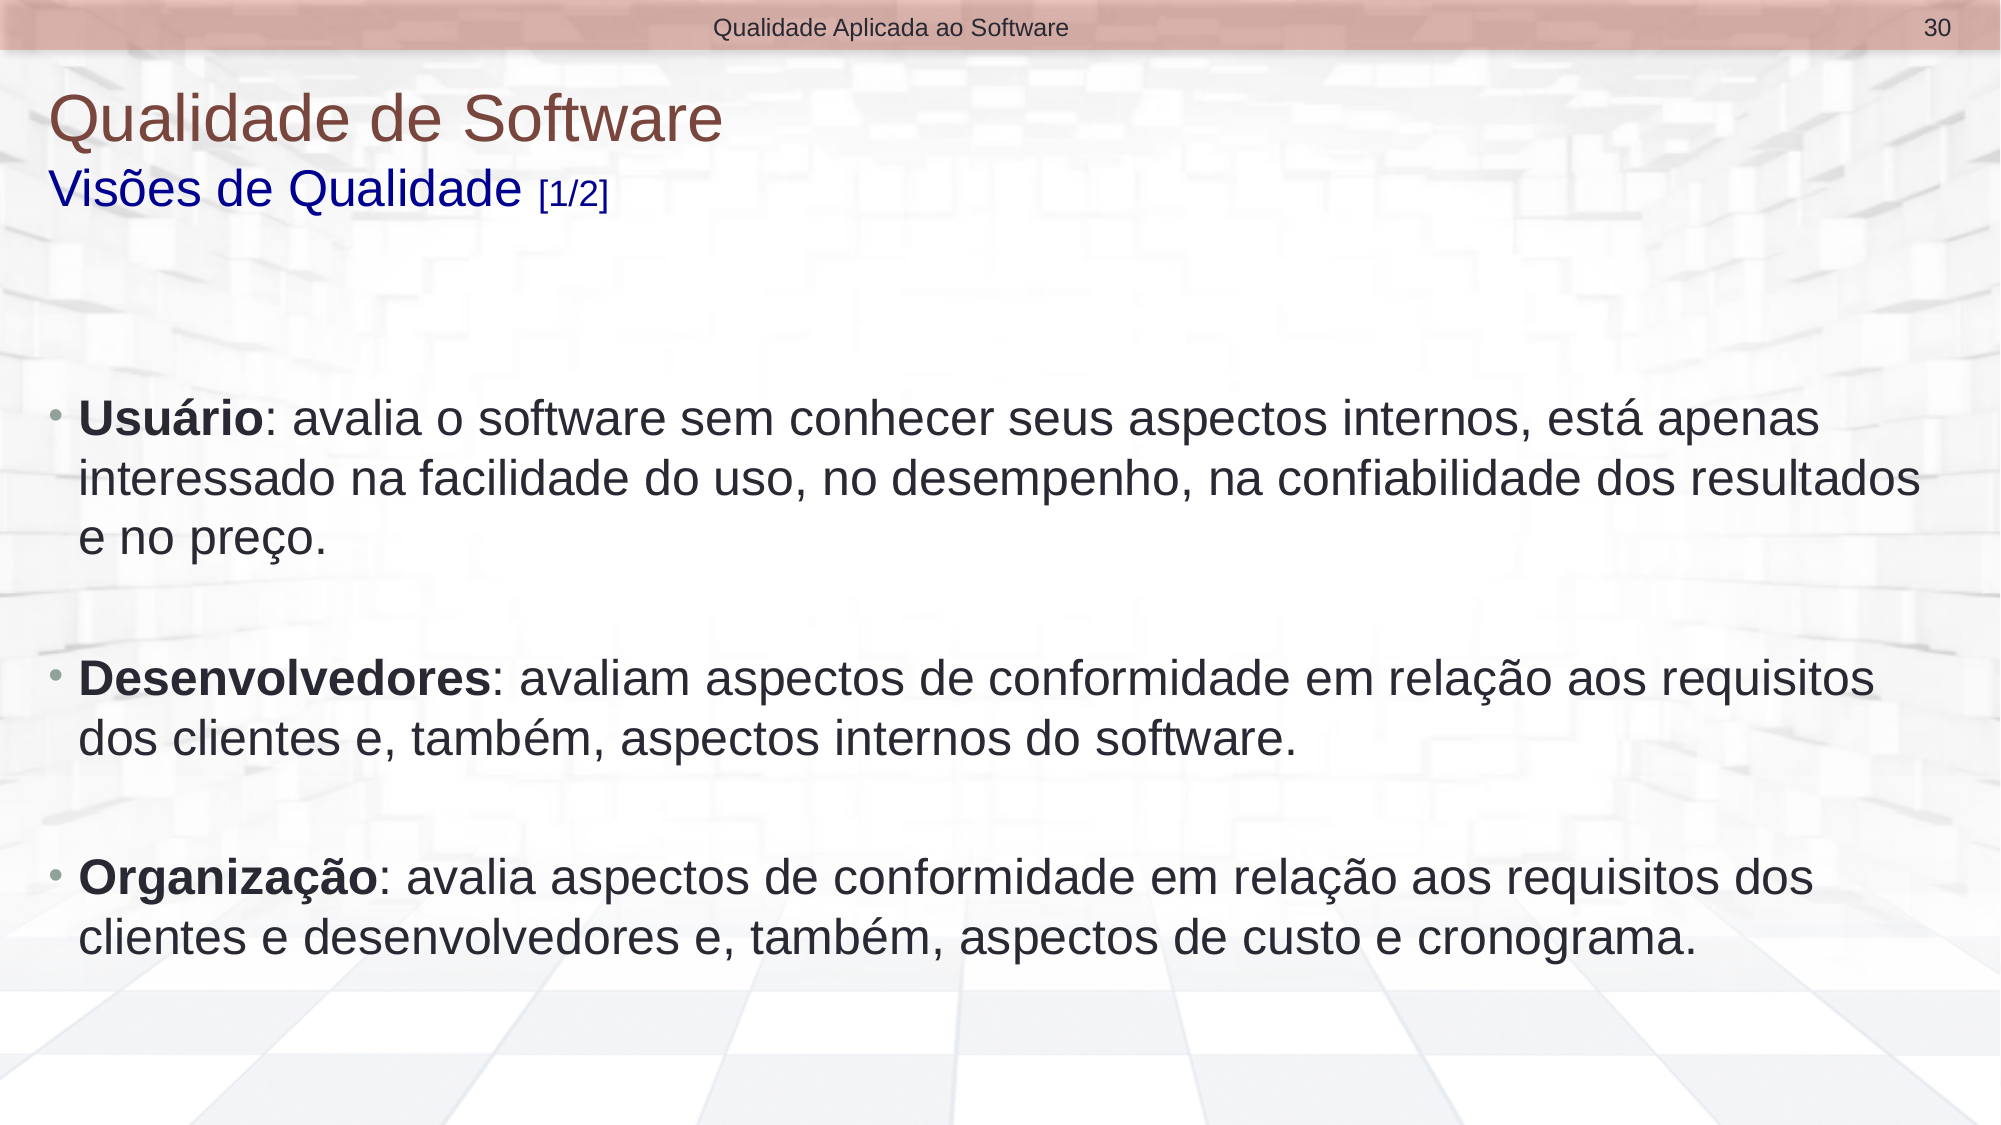

30
Qualidade Aplicada ao Software
# Qualidade de Software Visões de Qualidade [1/2]
Usuário: avalia o software sem conhecer seus aspectos internos, está apenas interessado na facilidade do uso, no desempenho, na confiabilidade dos resultados e no preço.

Desenvolvedores: avaliam aspectos de conformidade em relação aos requisitos dos clientes e, também, aspectos internos do software.

Organização: avalia aspectos de conformidade em relação aos requisitos dos clientes e desenvolvedores e, também, aspectos de custo e cronograma.